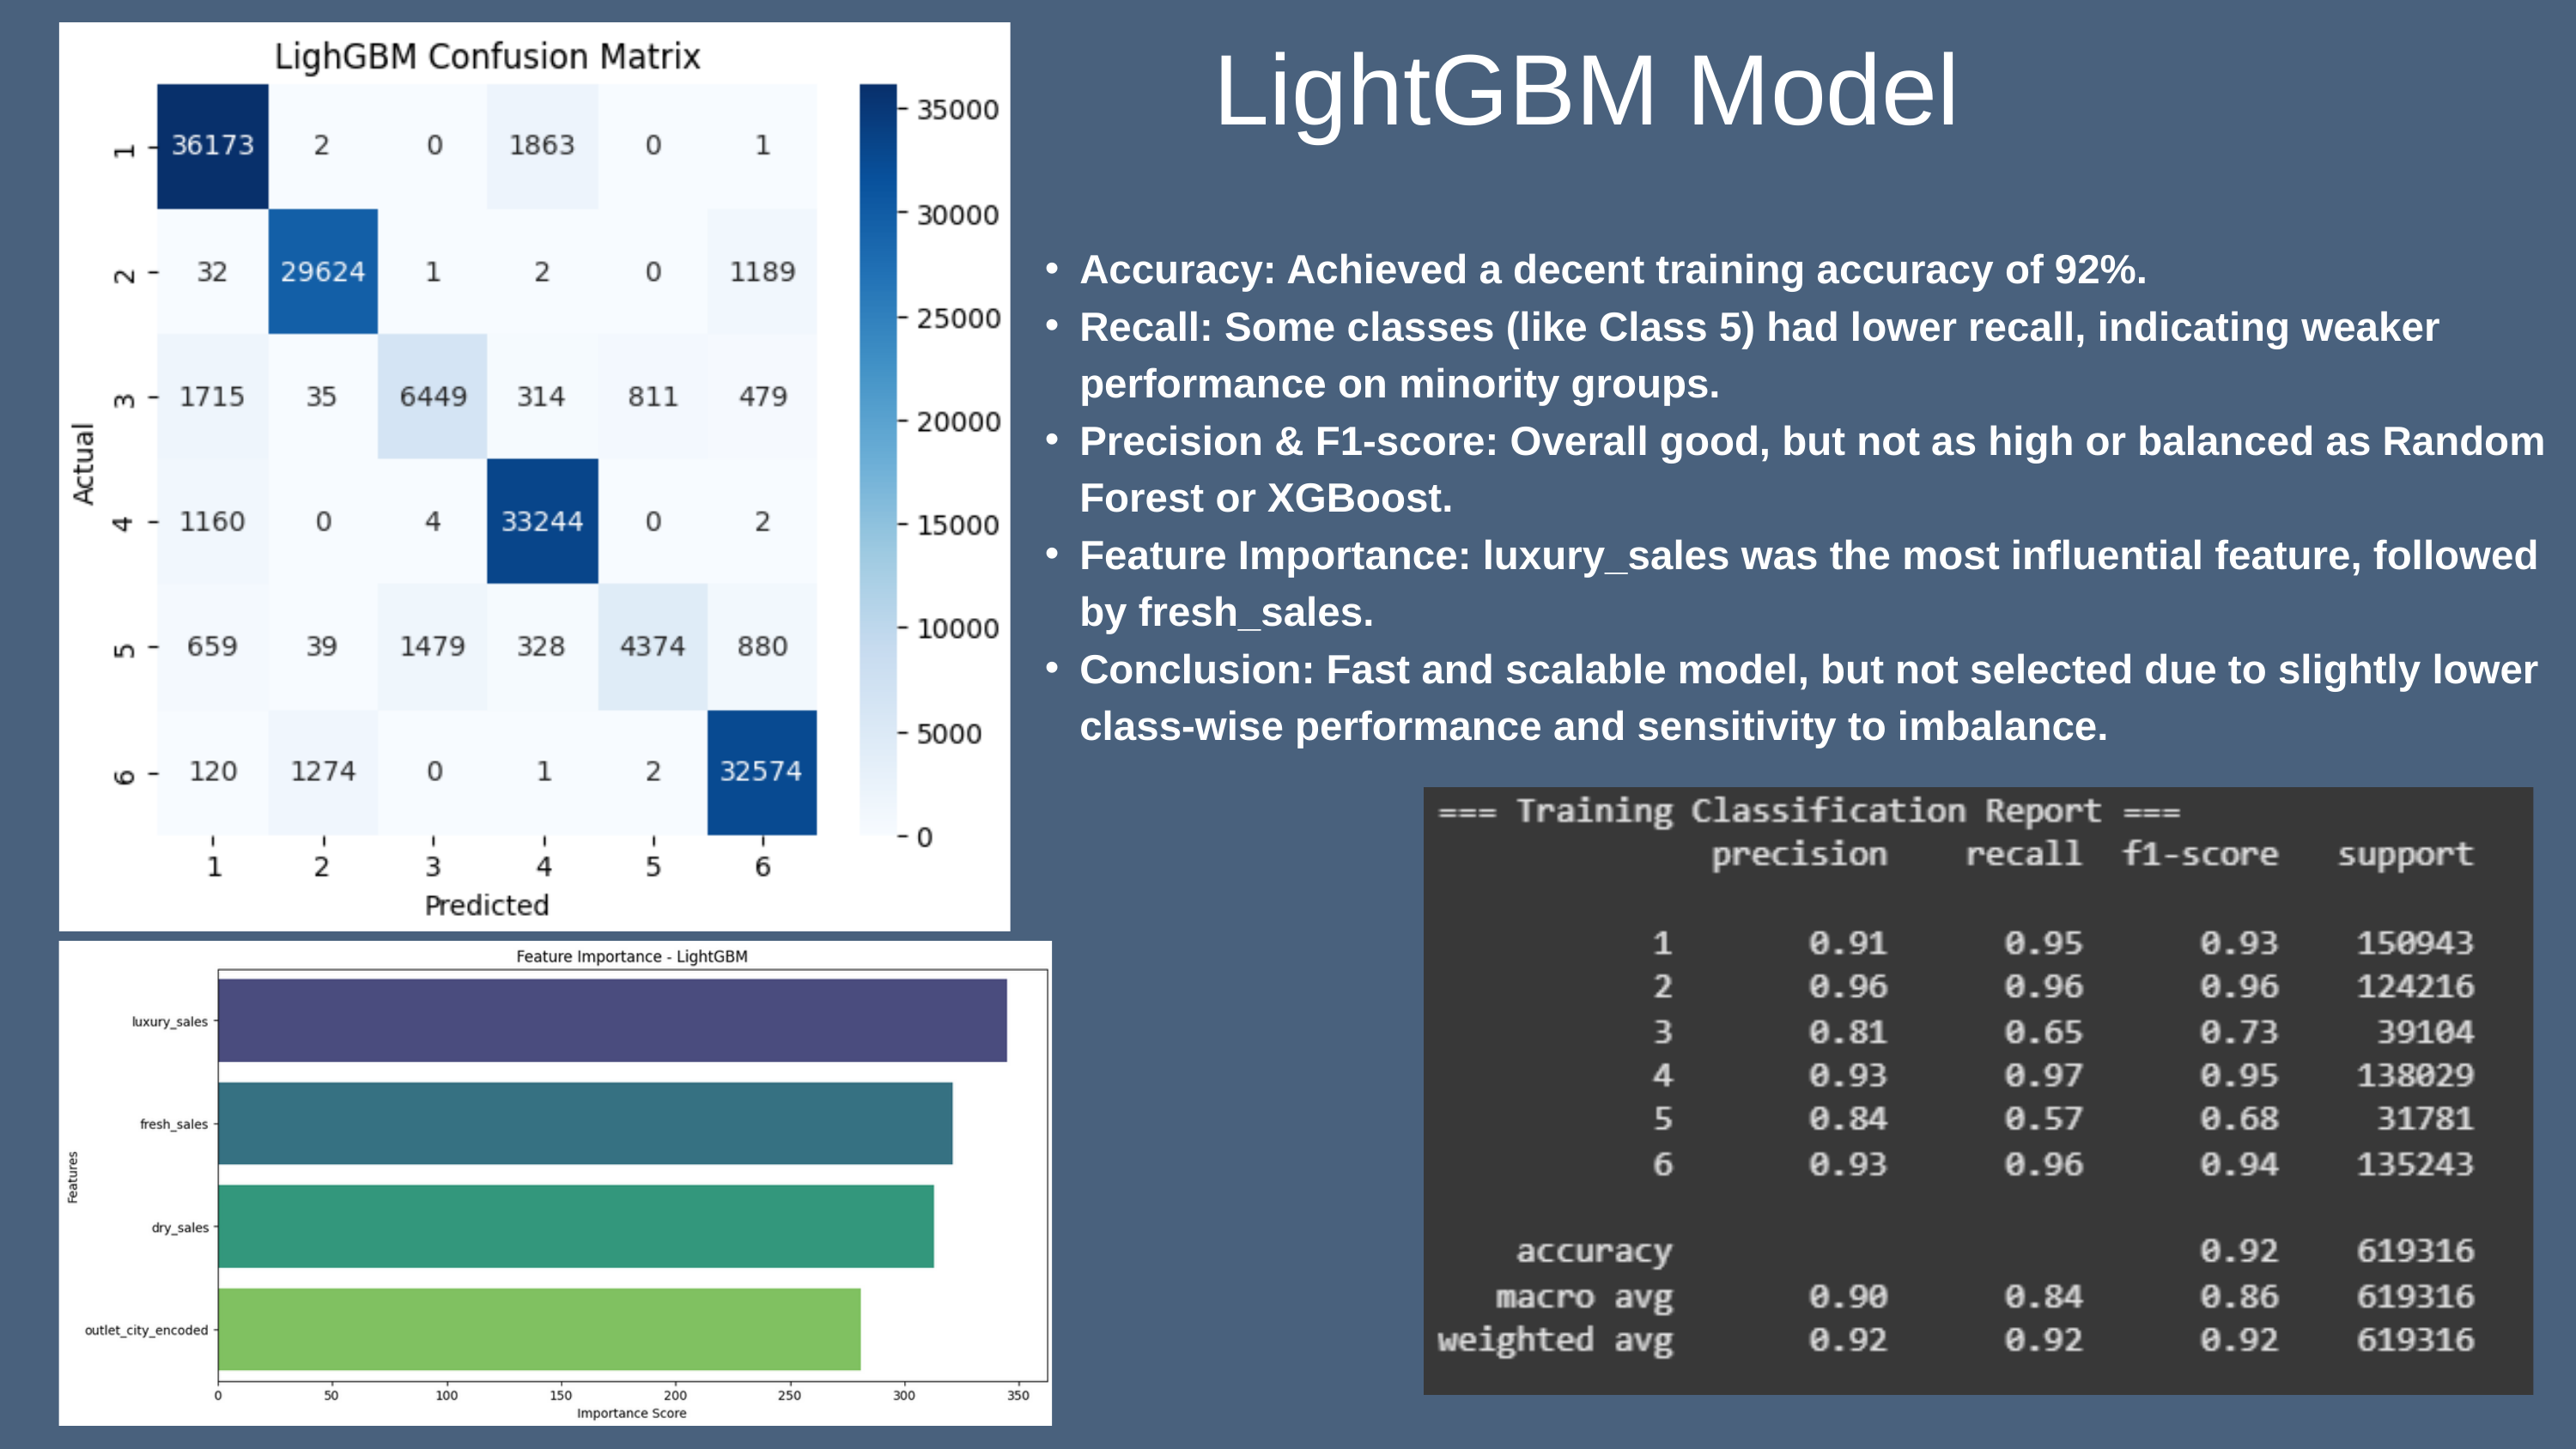

LightGBM Model
Accuracy: Achieved a decent training accuracy of 92%.
Recall: Some classes (like Class 5) had lower recall, indicating weaker performance on minority groups.
Precision & F1-score: Overall good, but not as high or balanced as Random Forest or XGBoost.
Feature Importance: luxury_sales was the most influential feature, followed by fresh_sales.
Conclusion: Fast and scalable model, but not selected due to slightly lower class-wise performance and sensitivity to imbalance.